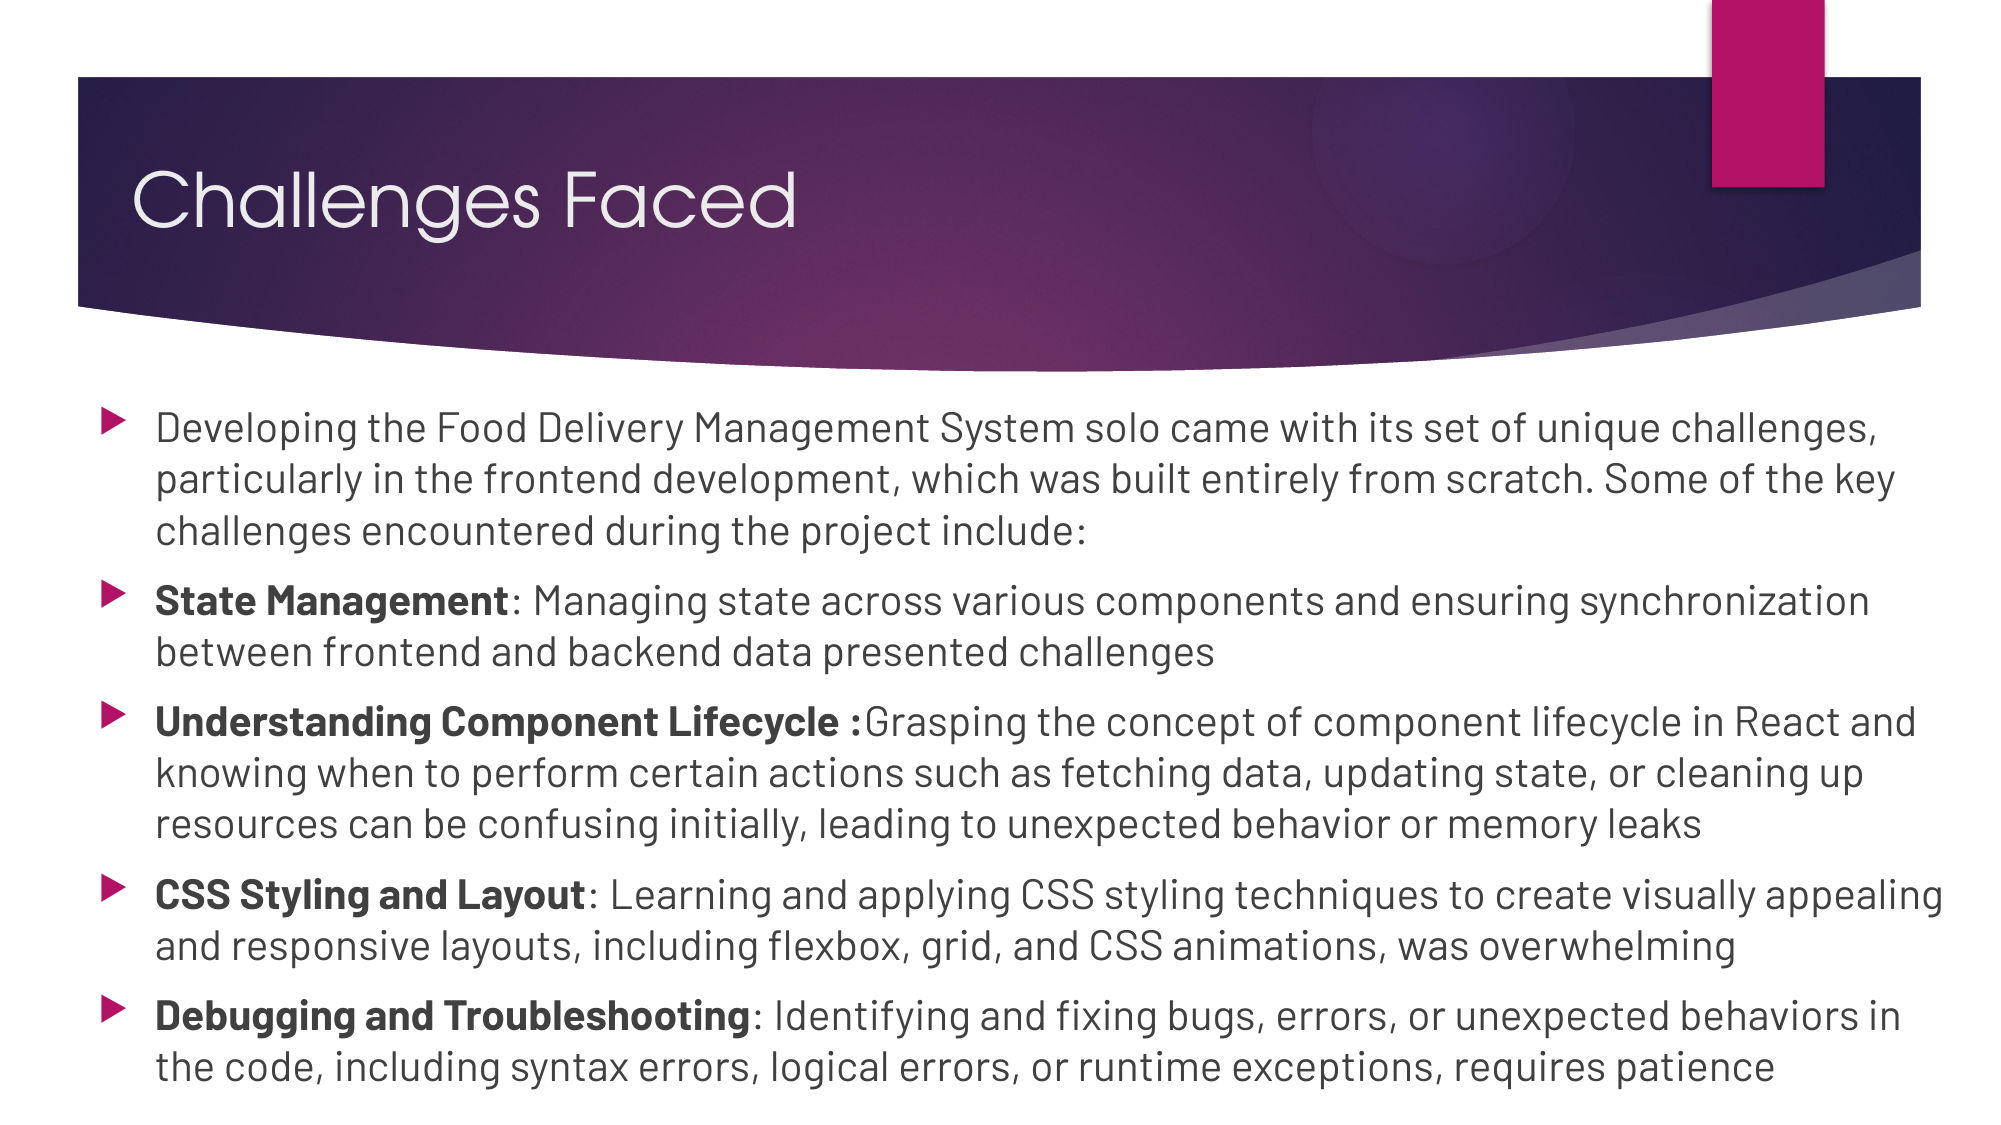

# Challenges Faced
Developing the Food Delivery Management System solo came with its set of unique challenges, particularly in the frontend development, which was built entirely from scratch. Some of the key challenges encountered during the project include:
State Management: Managing state across various components and ensuring synchronization between frontend and backend data presented challenges
Understanding Component Lifecycle :Grasping the concept of component lifecycle in React and knowing when to perform certain actions such as fetching data, updating state, or cleaning up resources can be confusing initially, leading to unexpected behavior or memory leaks
CSS Styling and Layout: Learning and applying CSS styling techniques to create visually appealing and responsive layouts, including flexbox, grid, and CSS animations, was overwhelming
Debugging and Troubleshooting: Identifying and fixing bugs, errors, or unexpected behaviors in the code, including syntax errors, logical errors, or runtime exceptions, requires patience